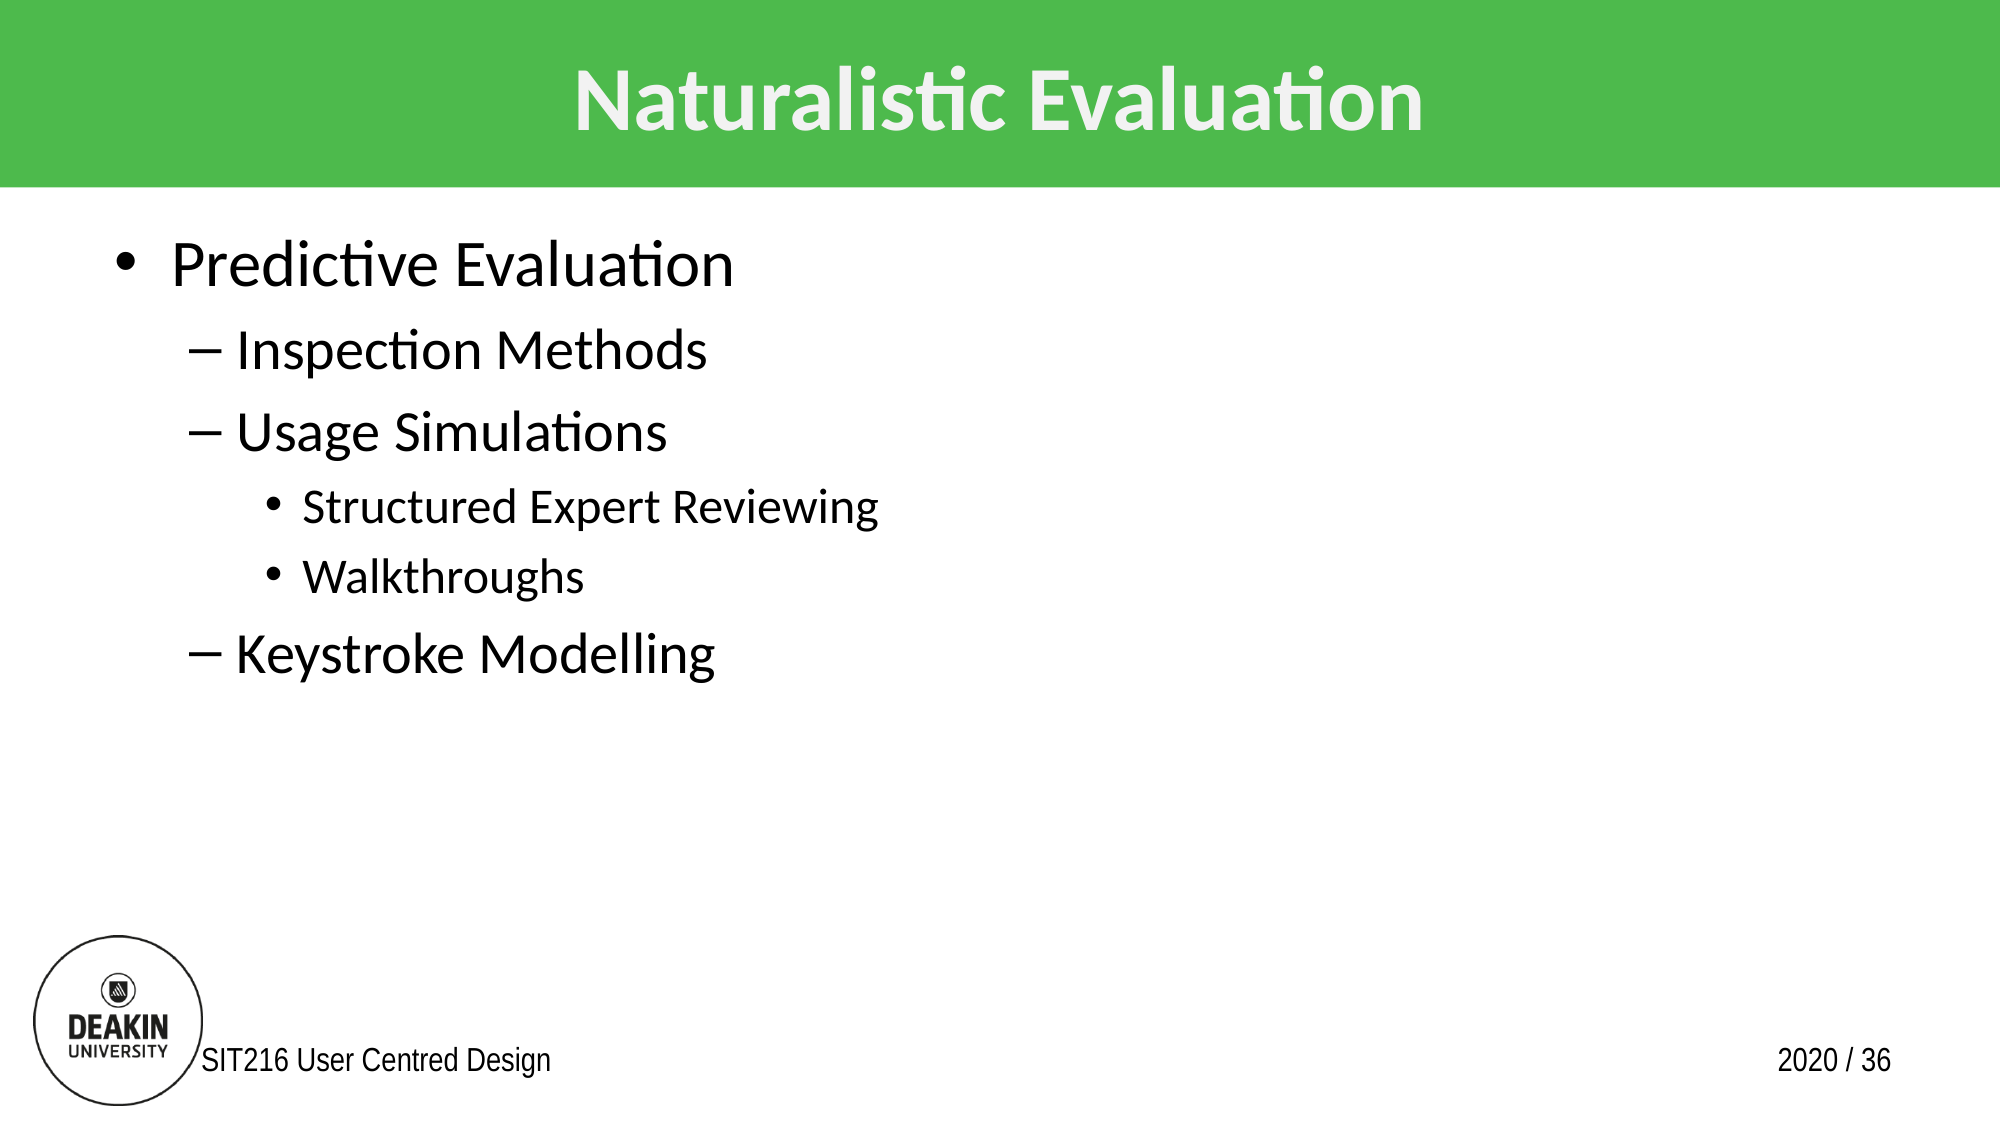

# Naturalistic Evaluation
Predictive Evaluation
Inspection Methods
Usage Simulations
Structured Expert Reviewing
Walkthroughs
Keystroke Modelling